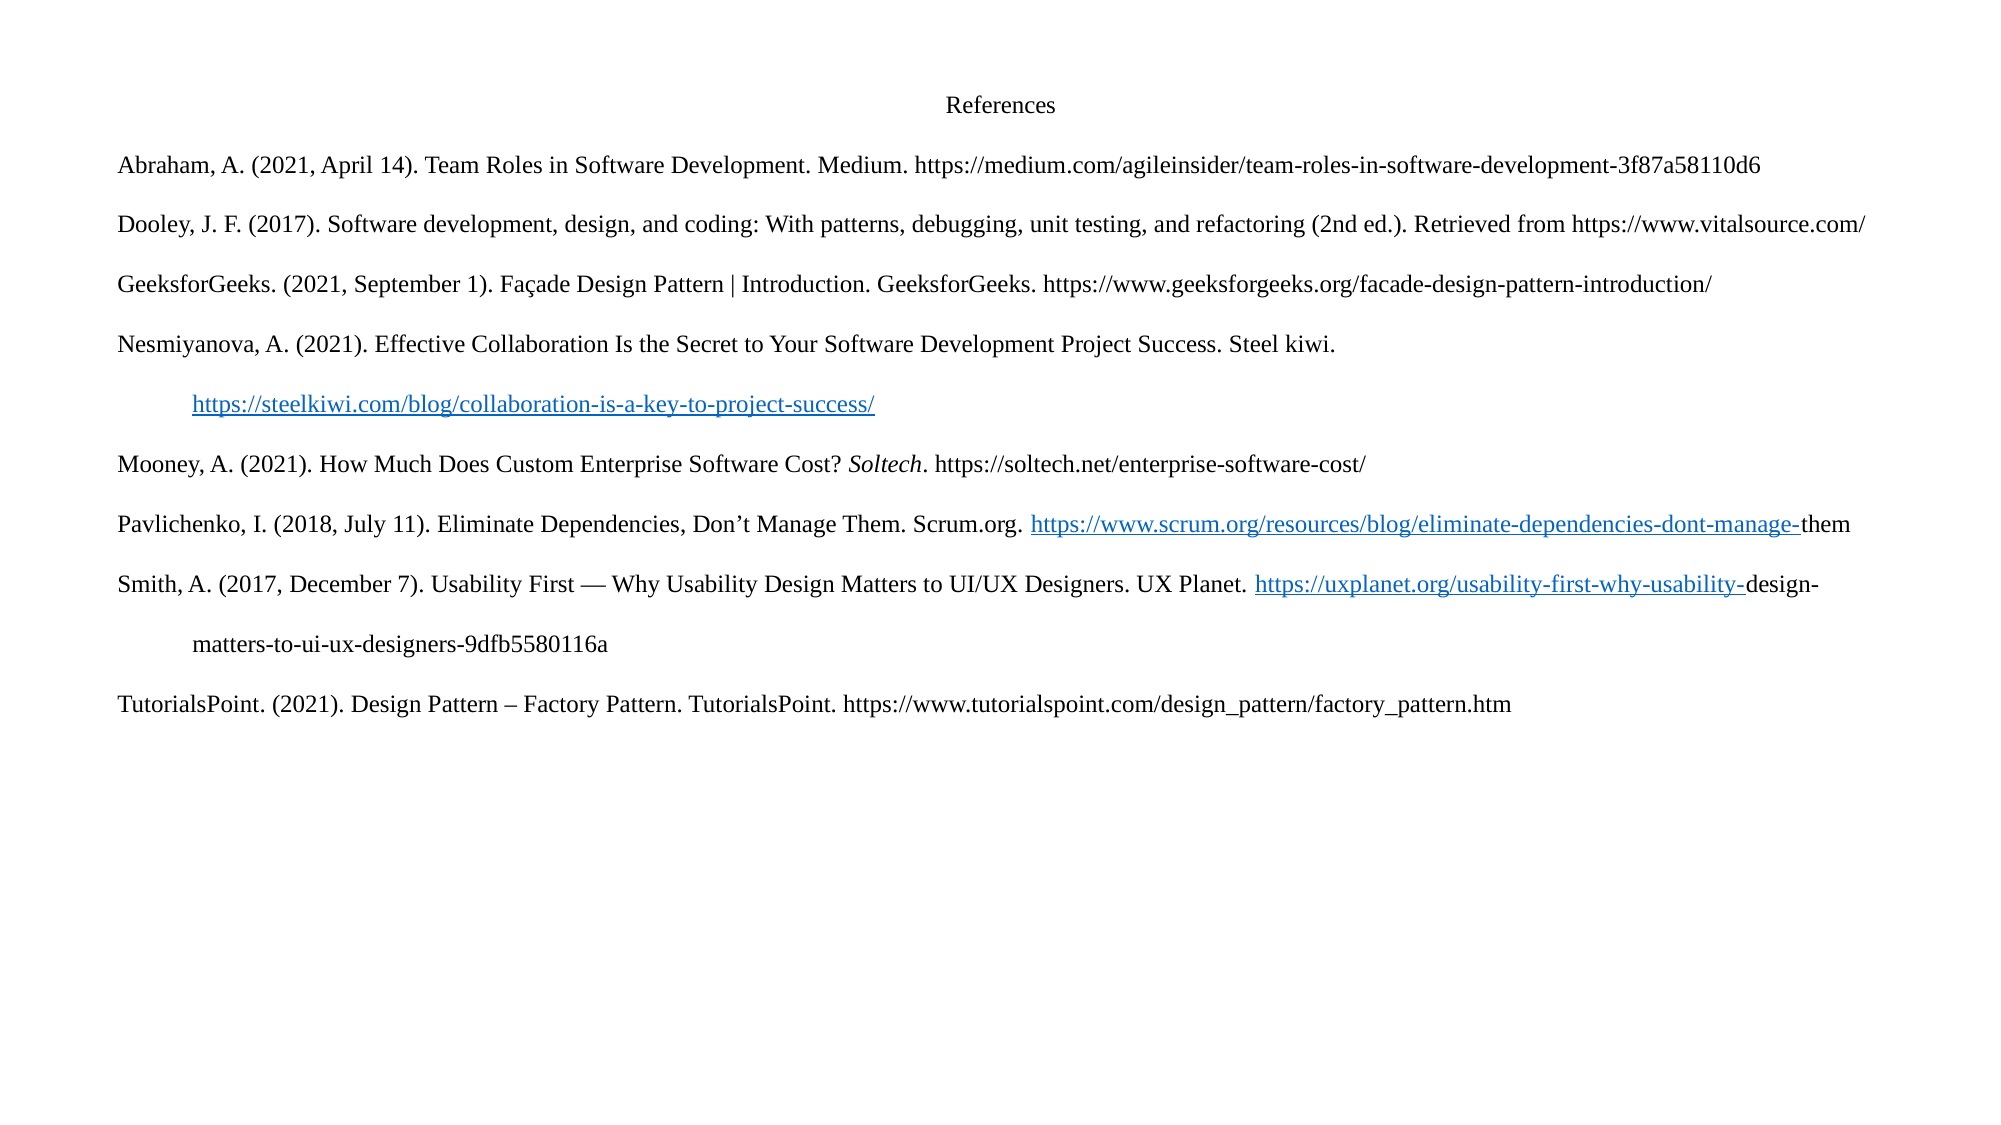

References
Abraham, A. (2021, April 14). Team Roles in Software Development. Medium. https://medium.com/agileinsider/team-roles-in-software-development-3f87a58110d6
Dooley, J. F. (2017). Software development, design, and coding: With patterns, debugging, unit testing, and refactoring (2nd ed.). Retrieved from https://www.vitalsource.com/
GeeksforGeeks. (2021, September 1). Façade Design Pattern | Introduction. GeeksforGeeks. https://www.geeksforgeeks.org/facade-design-pattern-introduction/
Nesmiyanova, A. (2021). Effective Collaboration Is the Secret to Your Software Development Project Success. Steel kiwi. https://steelkiwi.com/blog/collaboration-is-a-key-to-project-success/
Mooney, A. (2021). How Much Does Custom Enterprise Software Cost? Soltech. https://soltech.net/enterprise-software-cost/
Pavlichenko, I. (2018, July 11). Eliminate Dependencies, Don’t Manage Them. Scrum.org. https://www.scrum.org/resources/blog/eliminate-dependencies-dont-manage-them
Smith, A. (2017, December 7). Usability First — Why Usability Design Matters to UI/UX Designers. UX Planet. https://uxplanet.org/usability-first-why-usability-design-matters-to-ui-ux-designers-9dfb5580116a
TutorialsPoint. (2021). Design Pattern – Factory Pattern. TutorialsPoint. https://www.tutorialspoint.com/design_pattern/factory_pattern.htm